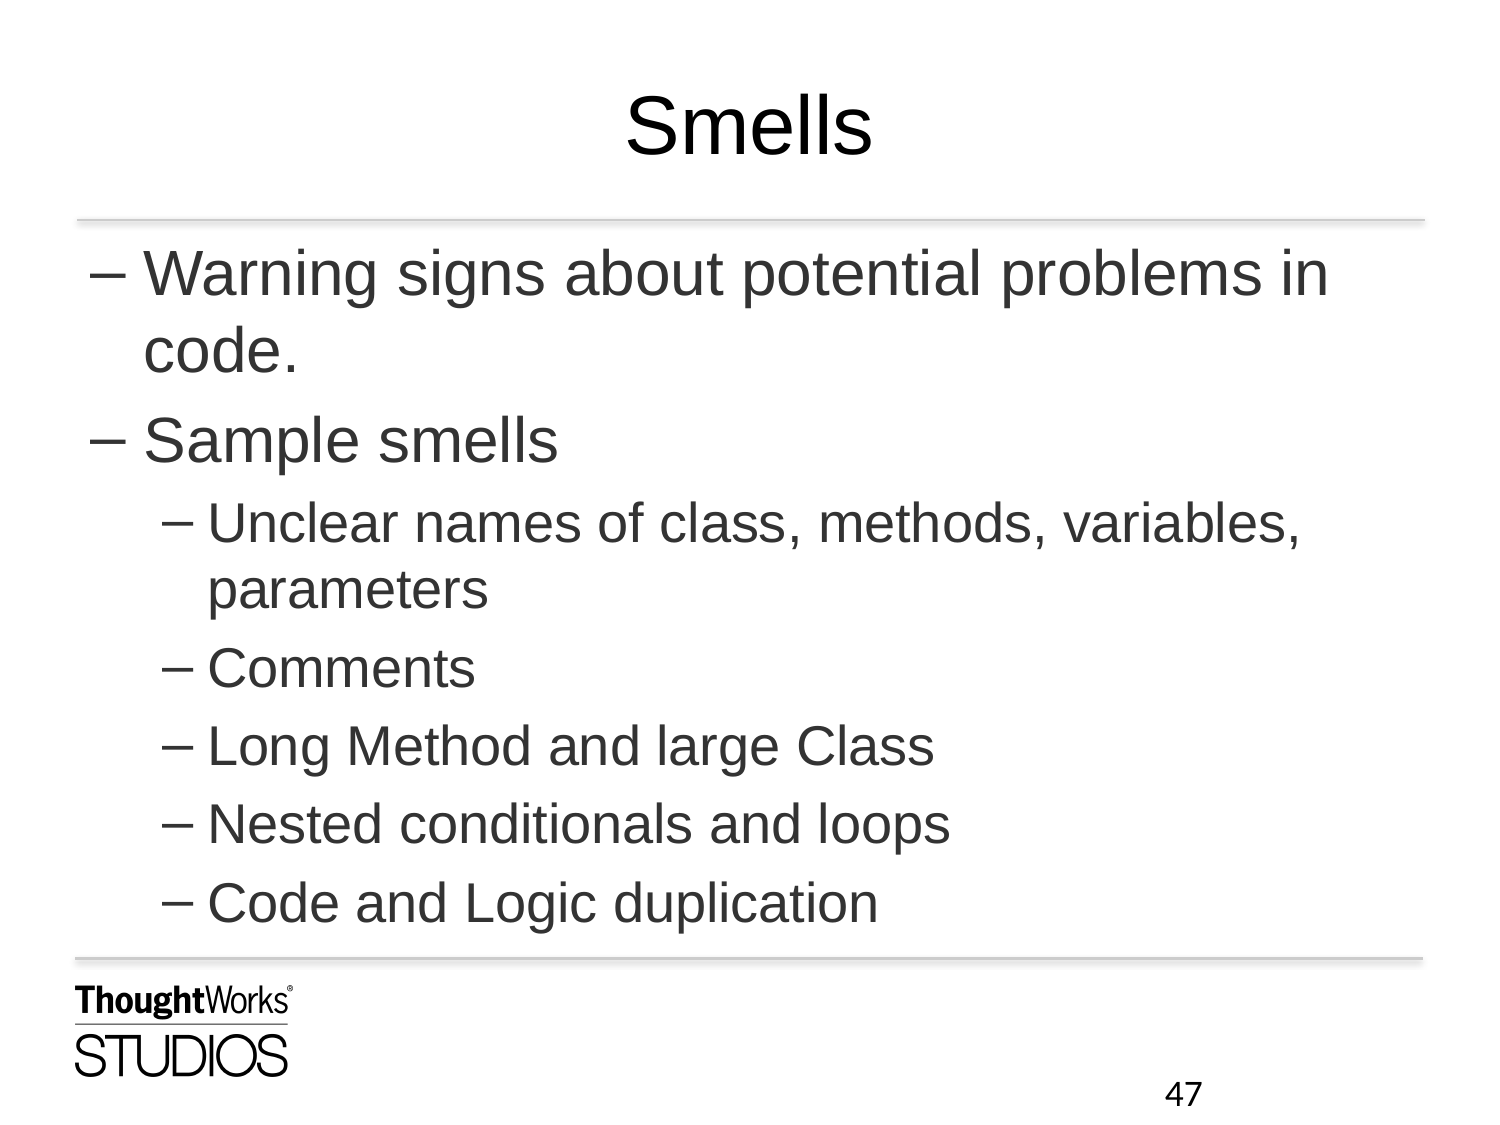

# Smells
Warning signs about potential problems in code.
Sample smells
Unclear names of class, methods, variables, parameters
Comments
Long Method and large Class
Nested conditionals and loops
Code and Logic duplication
47